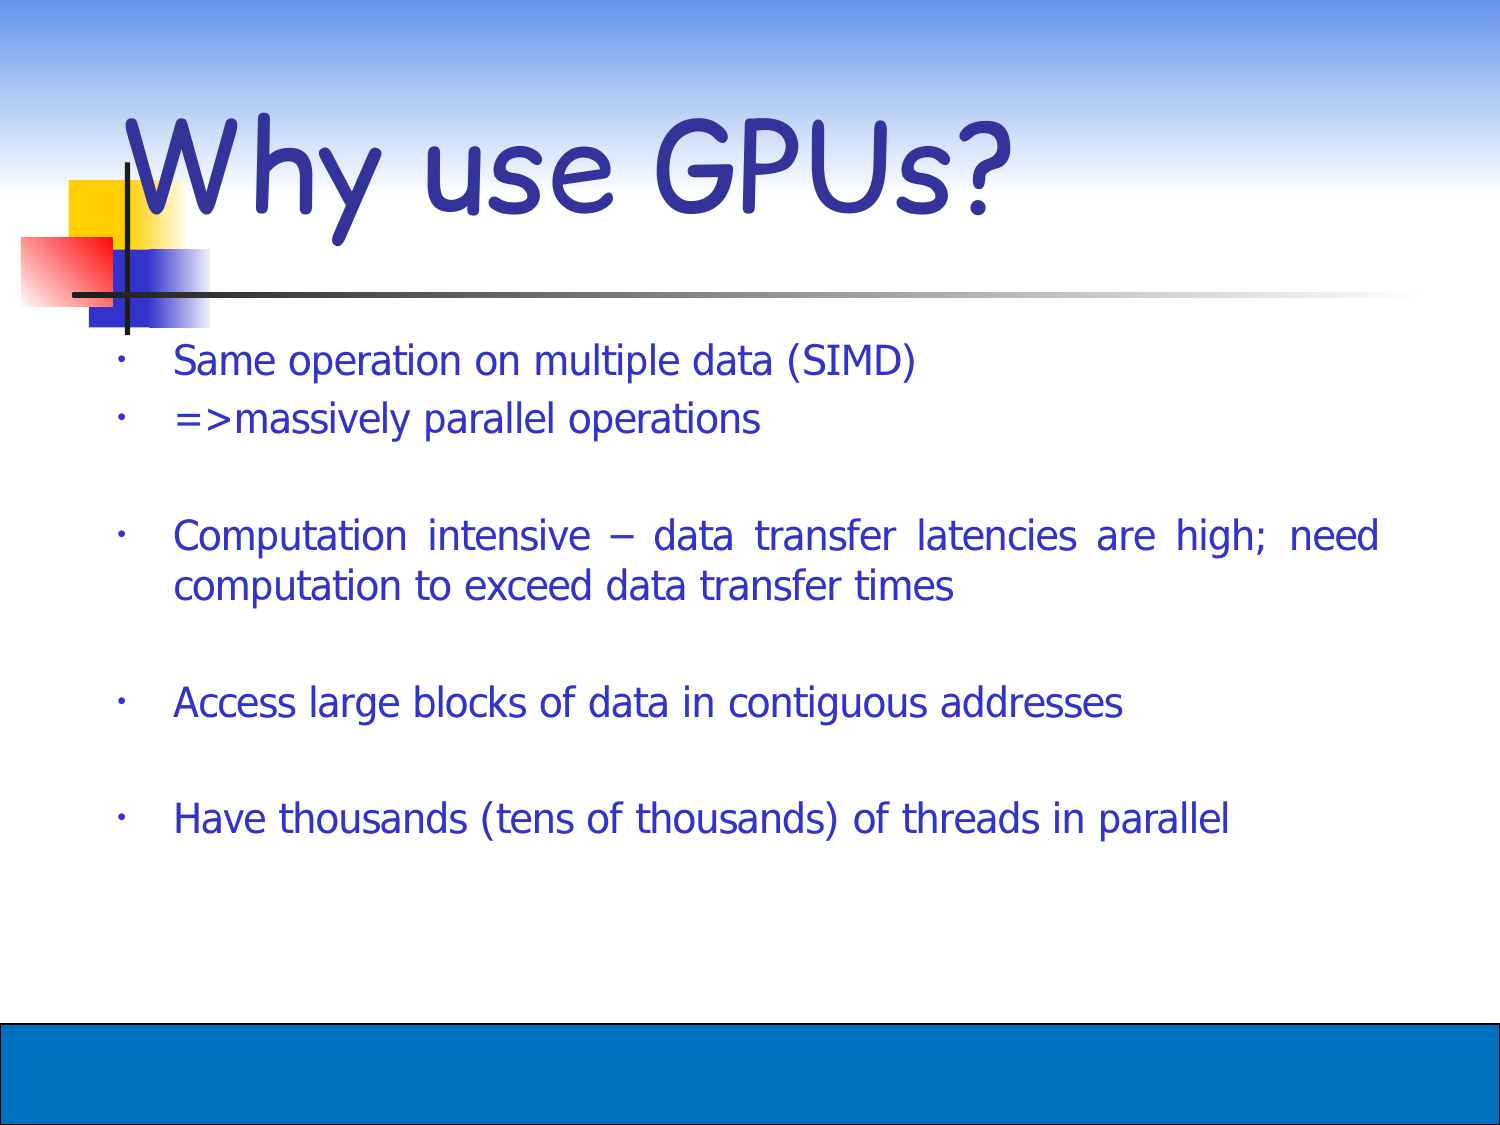

# Why use GPUs?
Same operation on multiple data (SIMD)
=>massively parallel operations

Computation intensive – data transfer latencies are high; need computation to exceed data transfer times

Access large blocks of data in contiguous addresses

Have thousands (tens of thousands) of threads in parallel